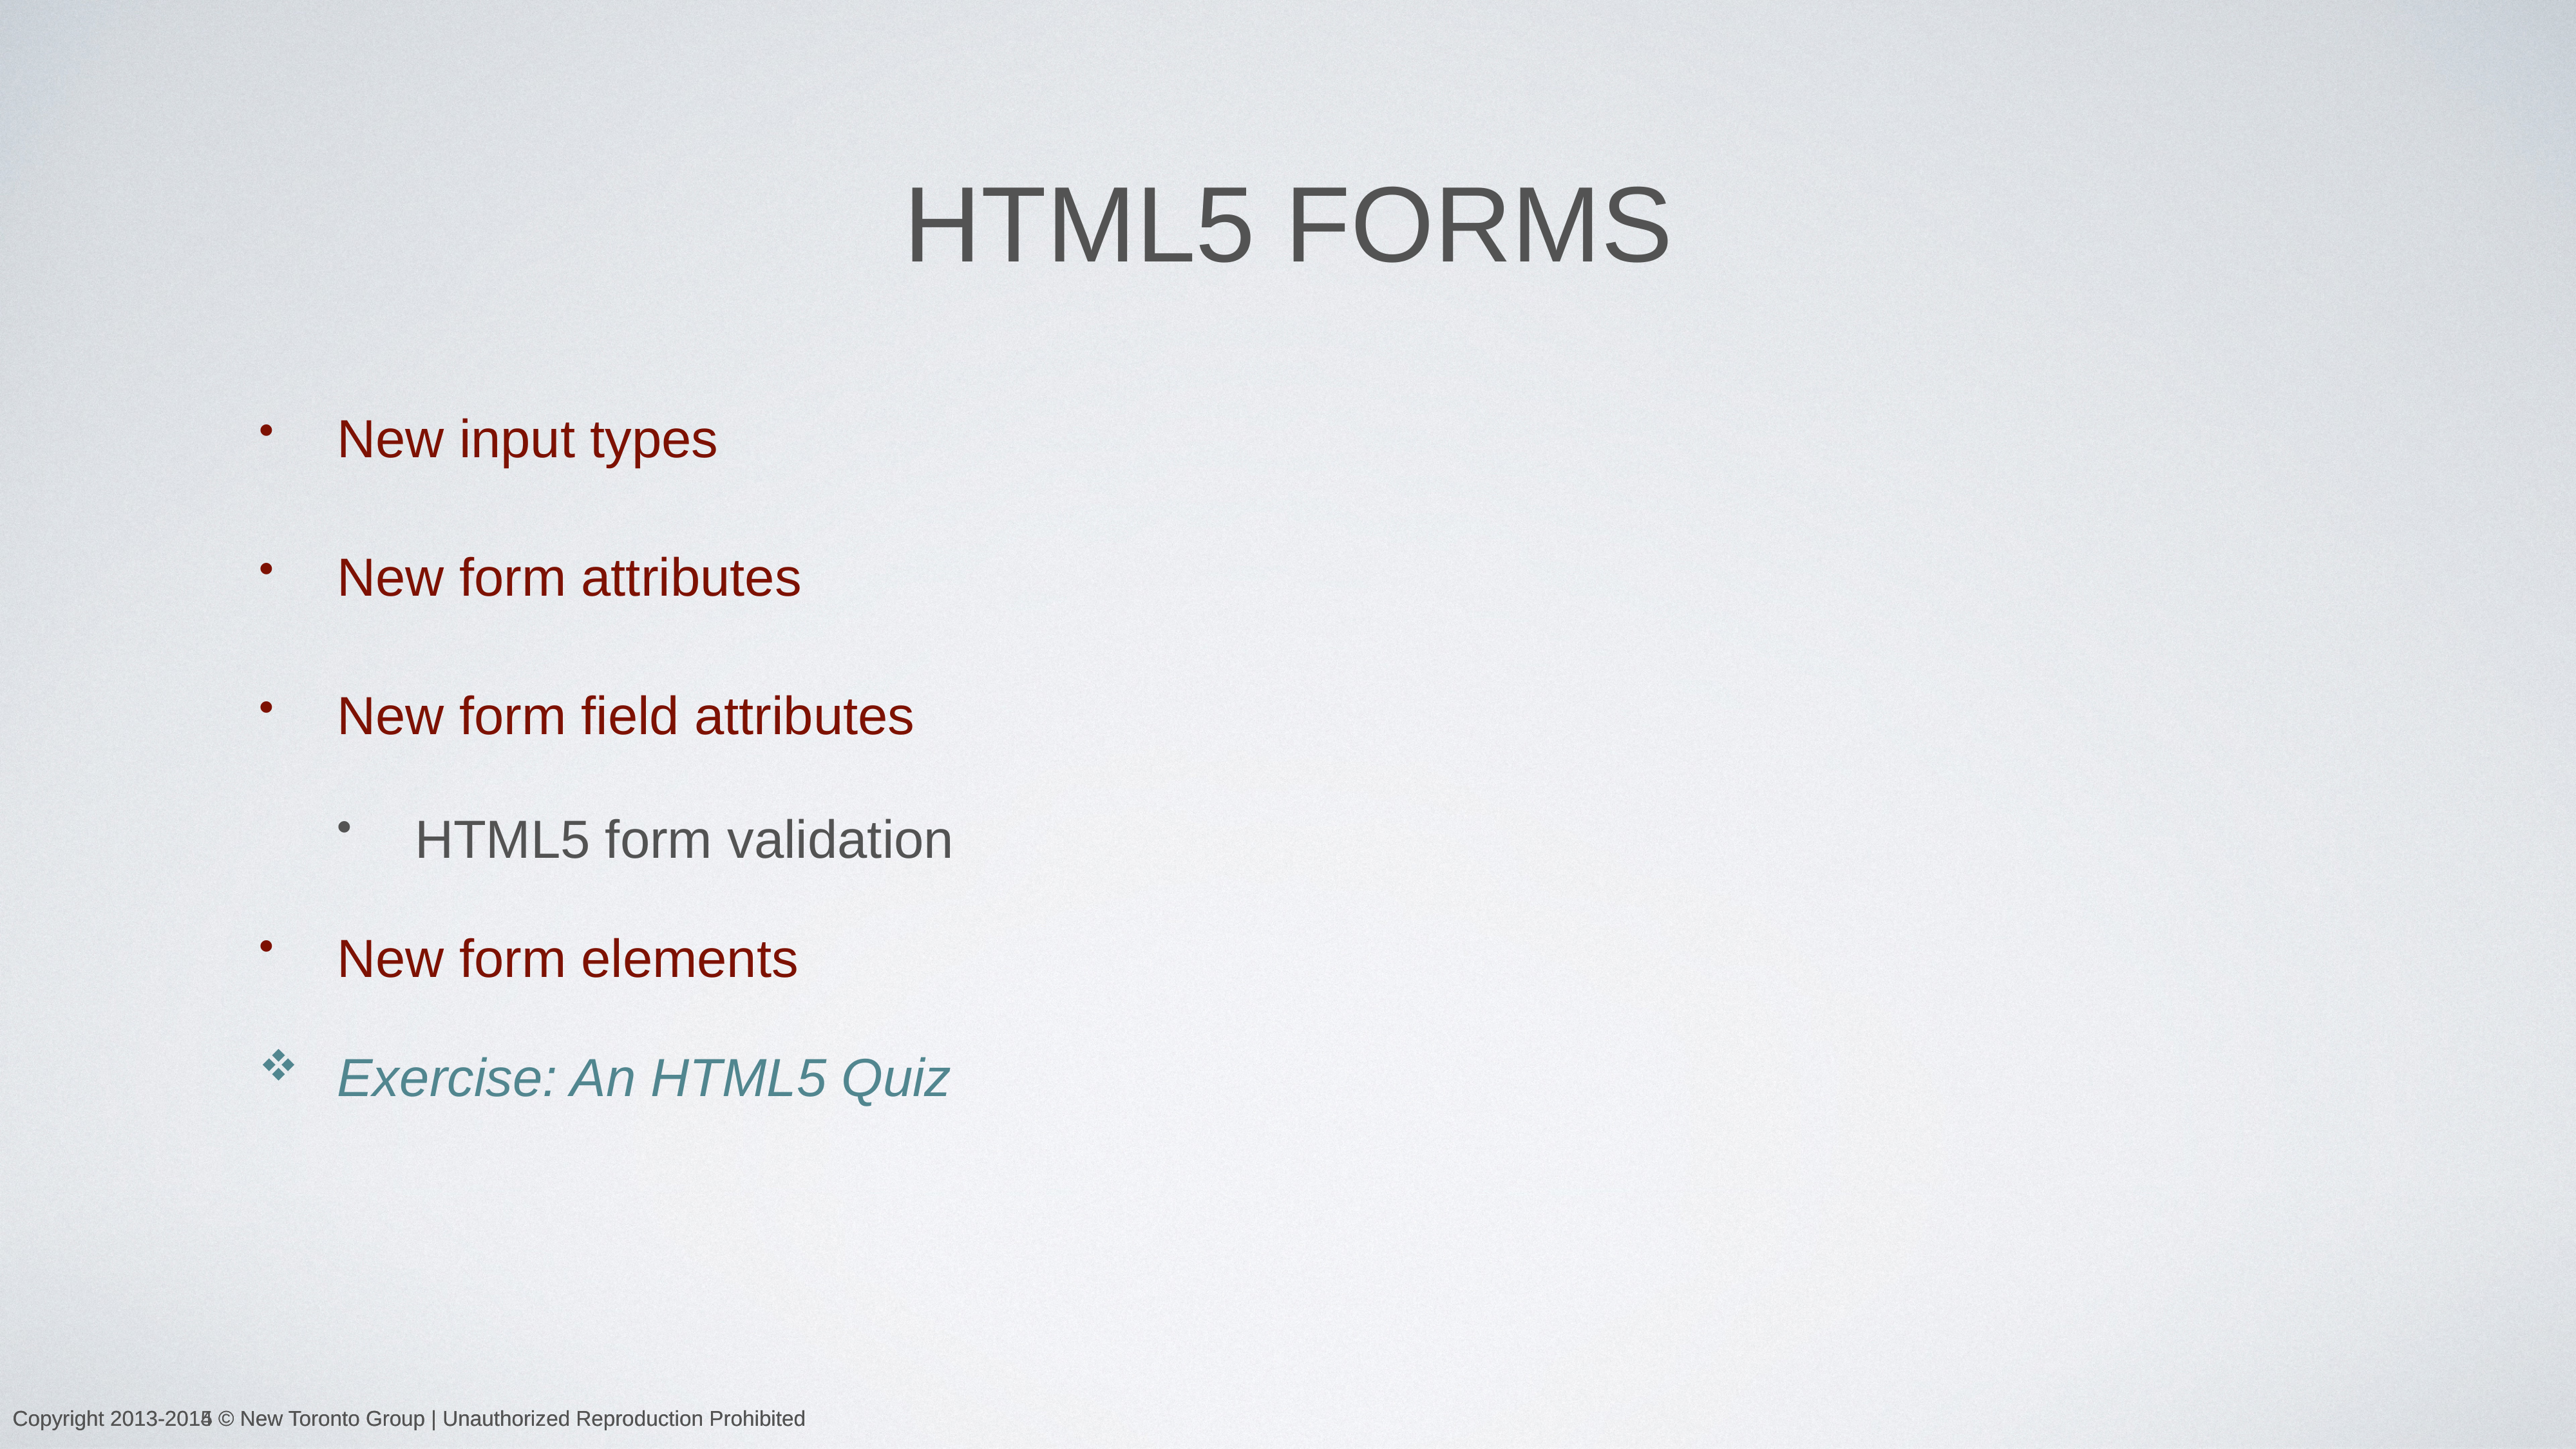

# HTML5 Forms
New input types
New form attributes
New form field attributes
HTML5 form validation
New form elements
Exercise: An HTML5 Quiz